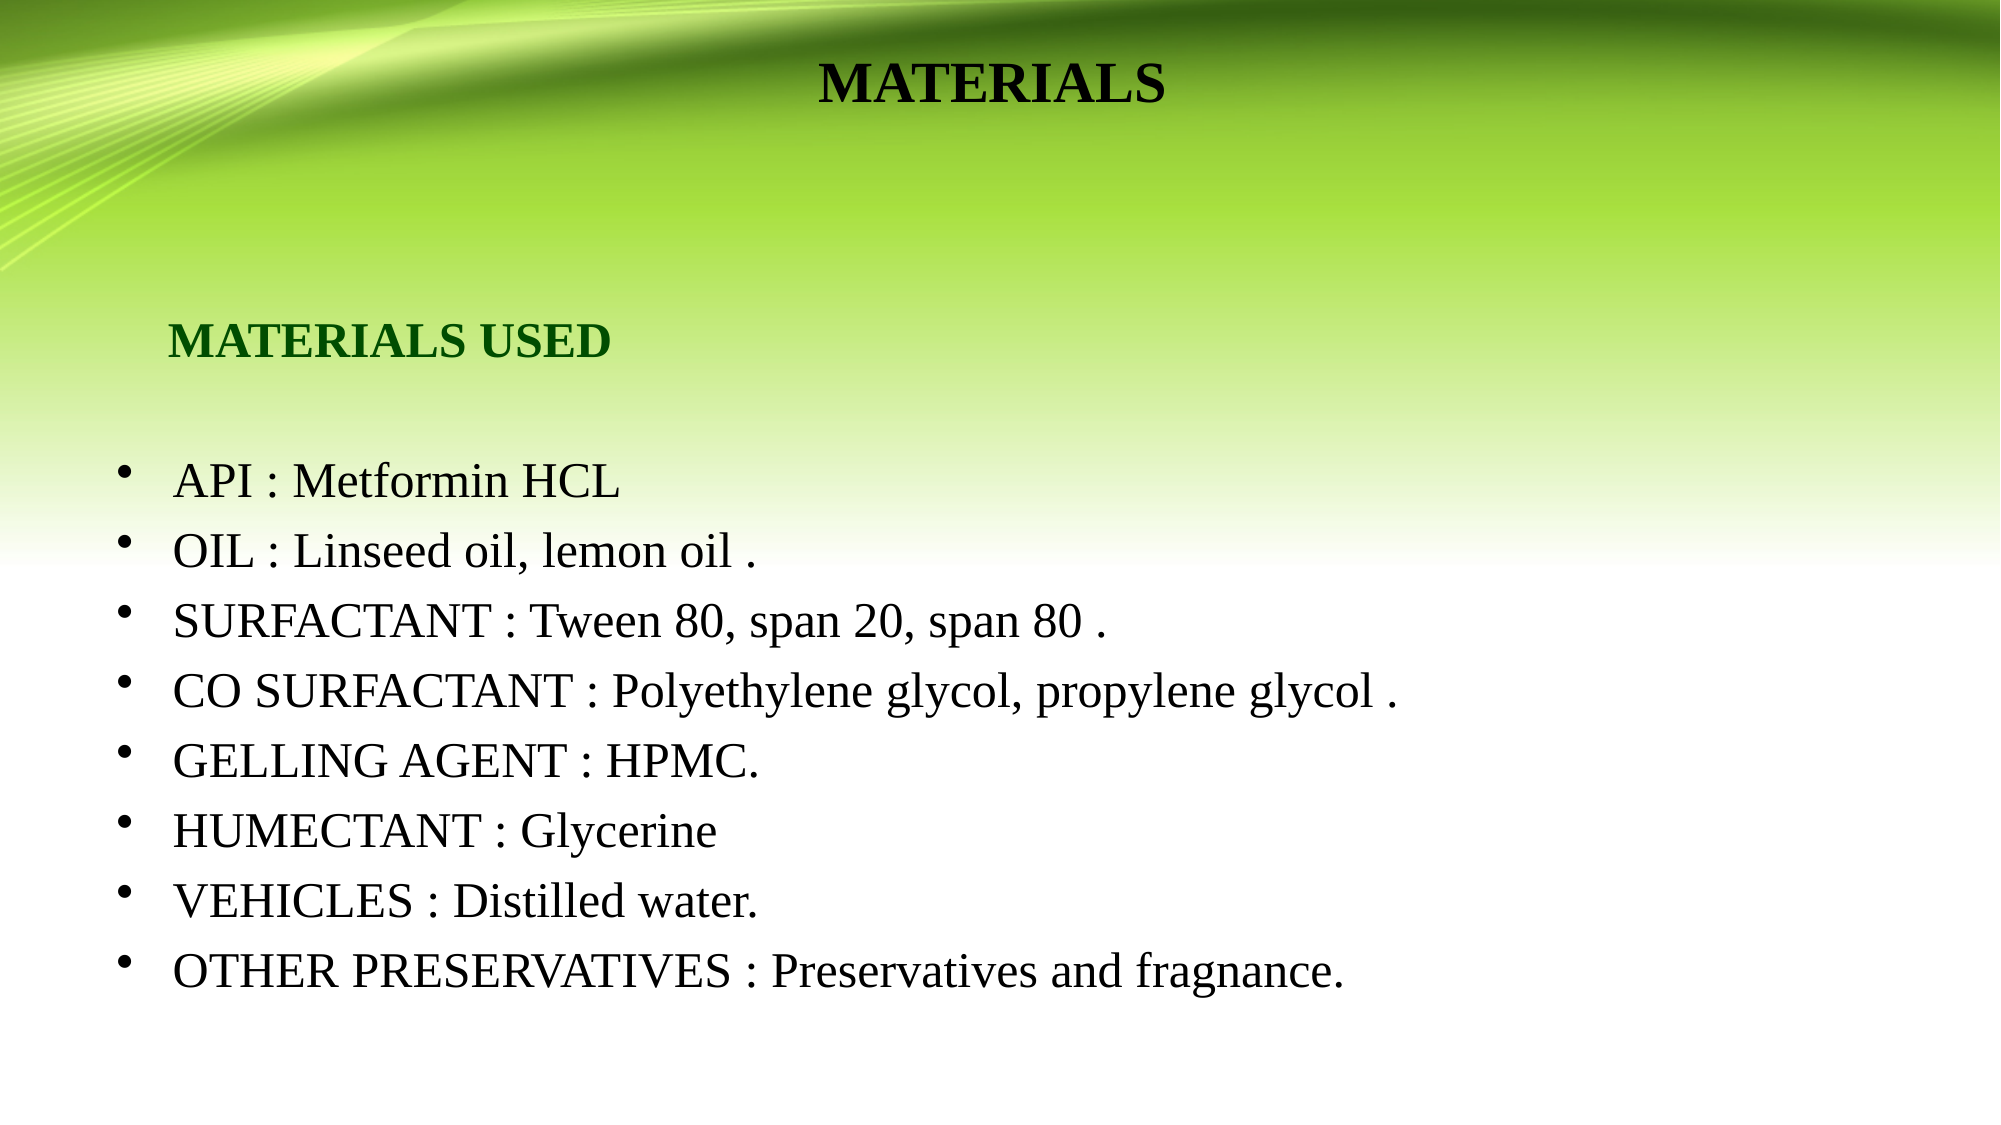

# MATERIALS

     MATERIALS USED

API : Metformin HCL
OIL : Linseed oil, lemon oil .
SURFACTANT : Tween 80, span 20, span 80 .
CO SURFACTANT : Polyethylene glycol, propylene glycol .
GELLING AGENT : HPMC.
HUMECTANT : Glycerine
VEHICLES : Distilled water.
OTHER PRESERVATIVES : Preservatives and fragnance.